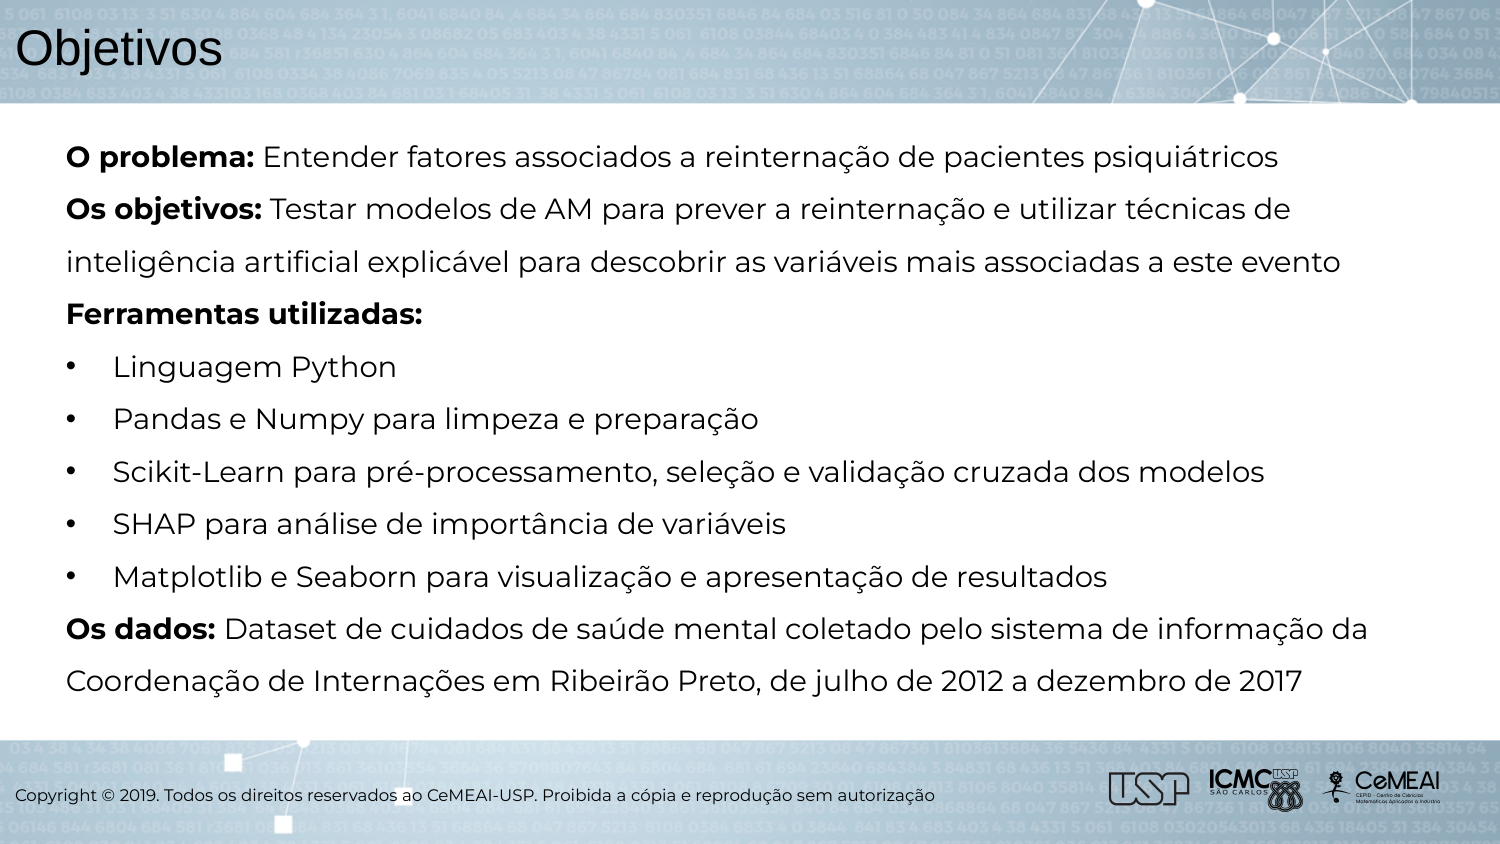

# Objetivos
O problema: Entender fatores associados a reinternação de pacientes psiquiátricos
Os objetivos: Testar modelos de AM para prever a reinternação e utilizar técnicas de inteligência artificial explicável para descobrir as variáveis mais associadas a este evento
Ferramentas utilizadas:
Linguagem Python
Pandas e Numpy para limpeza e preparação
Scikit-Learn para pré-processamento, seleção e validação cruzada dos modelos
SHAP para análise de importância de variáveis
Matplotlib e Seaborn para visualização e apresentação de resultados
Os dados: Dataset de cuidados de saúde mental coletado pelo sistema de informação da Coordenação de Internações em Ribeirão Preto, de julho de 2012 a dezembro de 2017